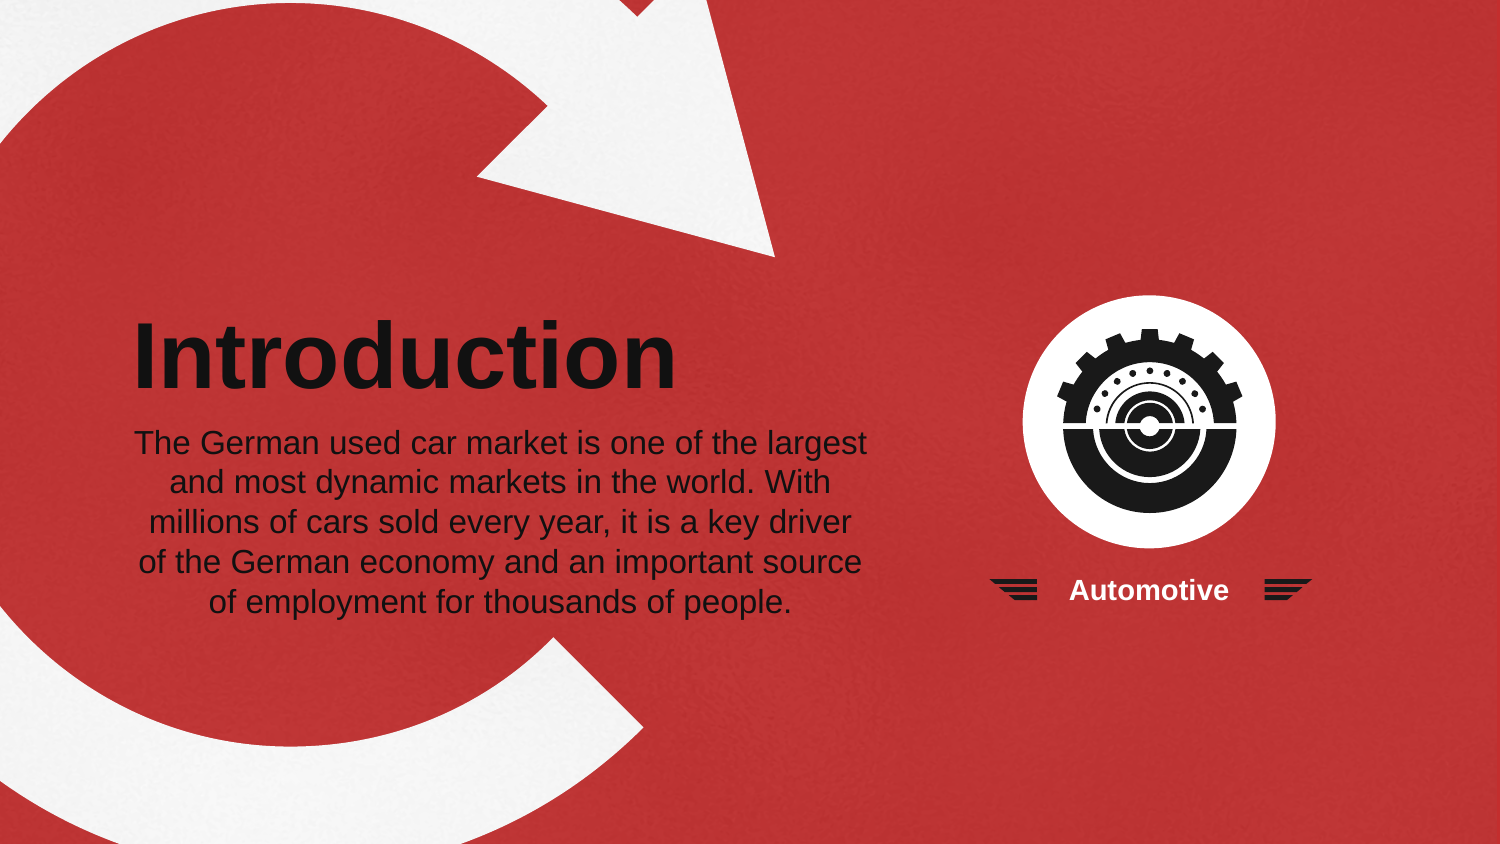

# Introduction

The German used car market is one of the largest and most dynamic markets in the world. With millions of cars sold every year, it is a key driver of the German economy and an important source of employment for thousands of people.
Automotive